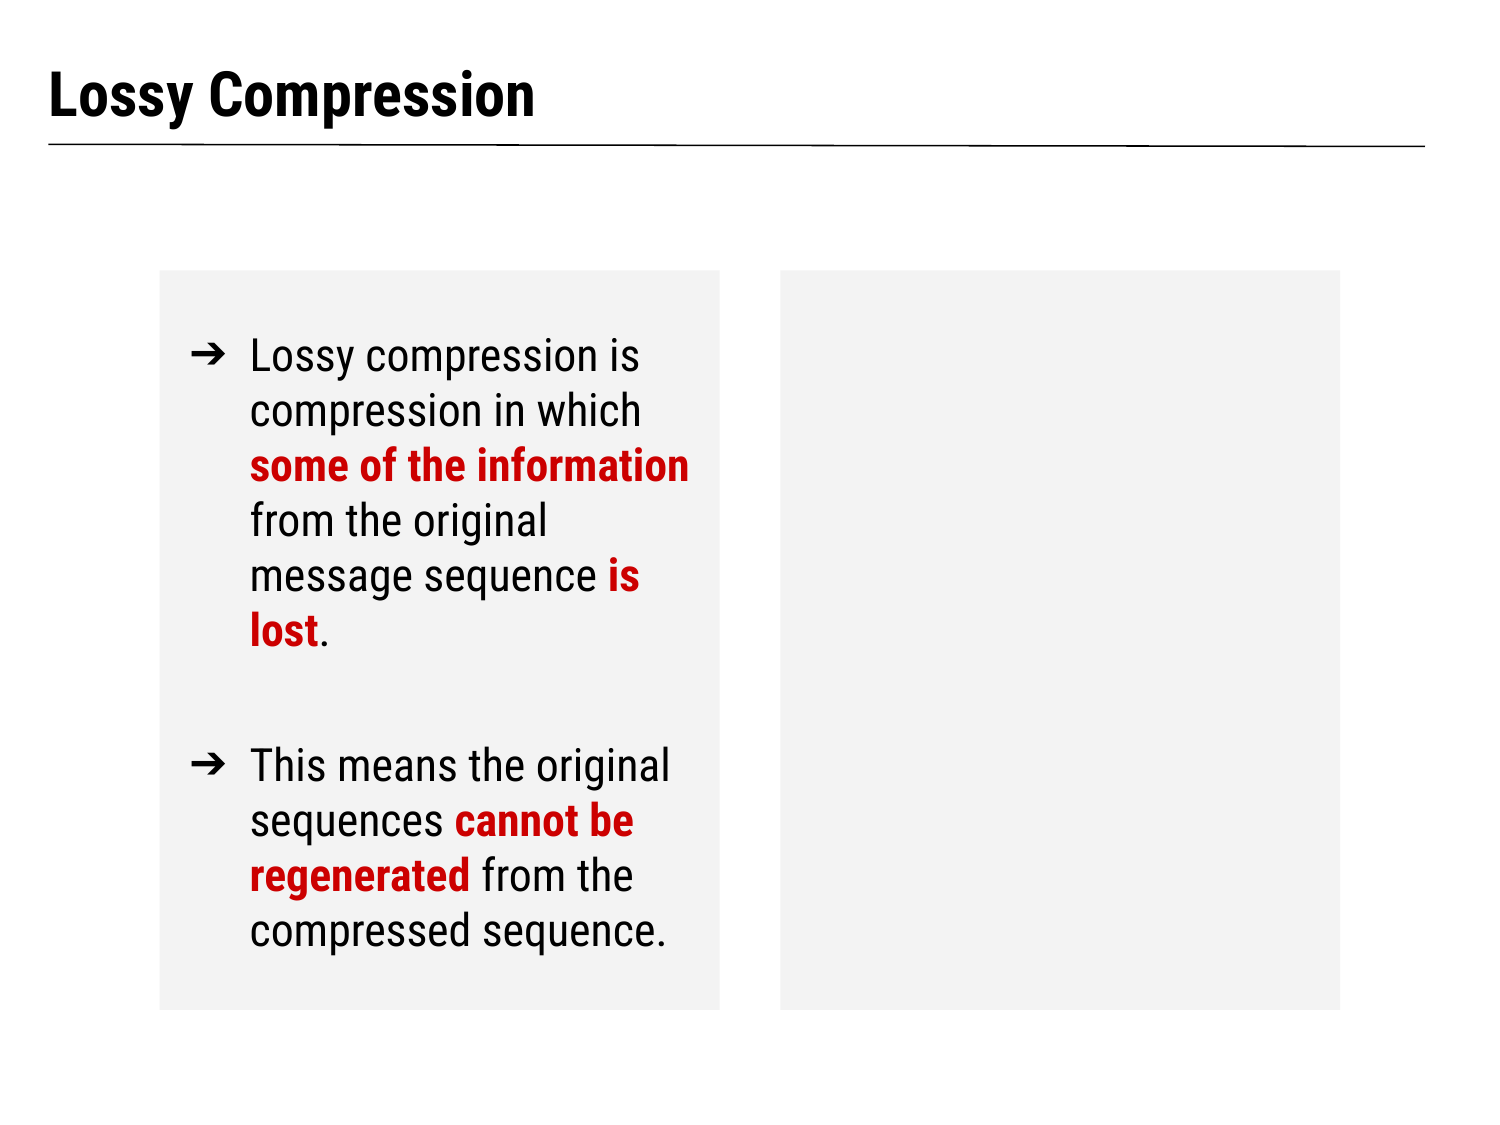

# Lossy Compression
Lossy compression is compression in which some of the information from the original message sequence is lost.

This means the original sequences cannot be regenerated from the compressed sequence.